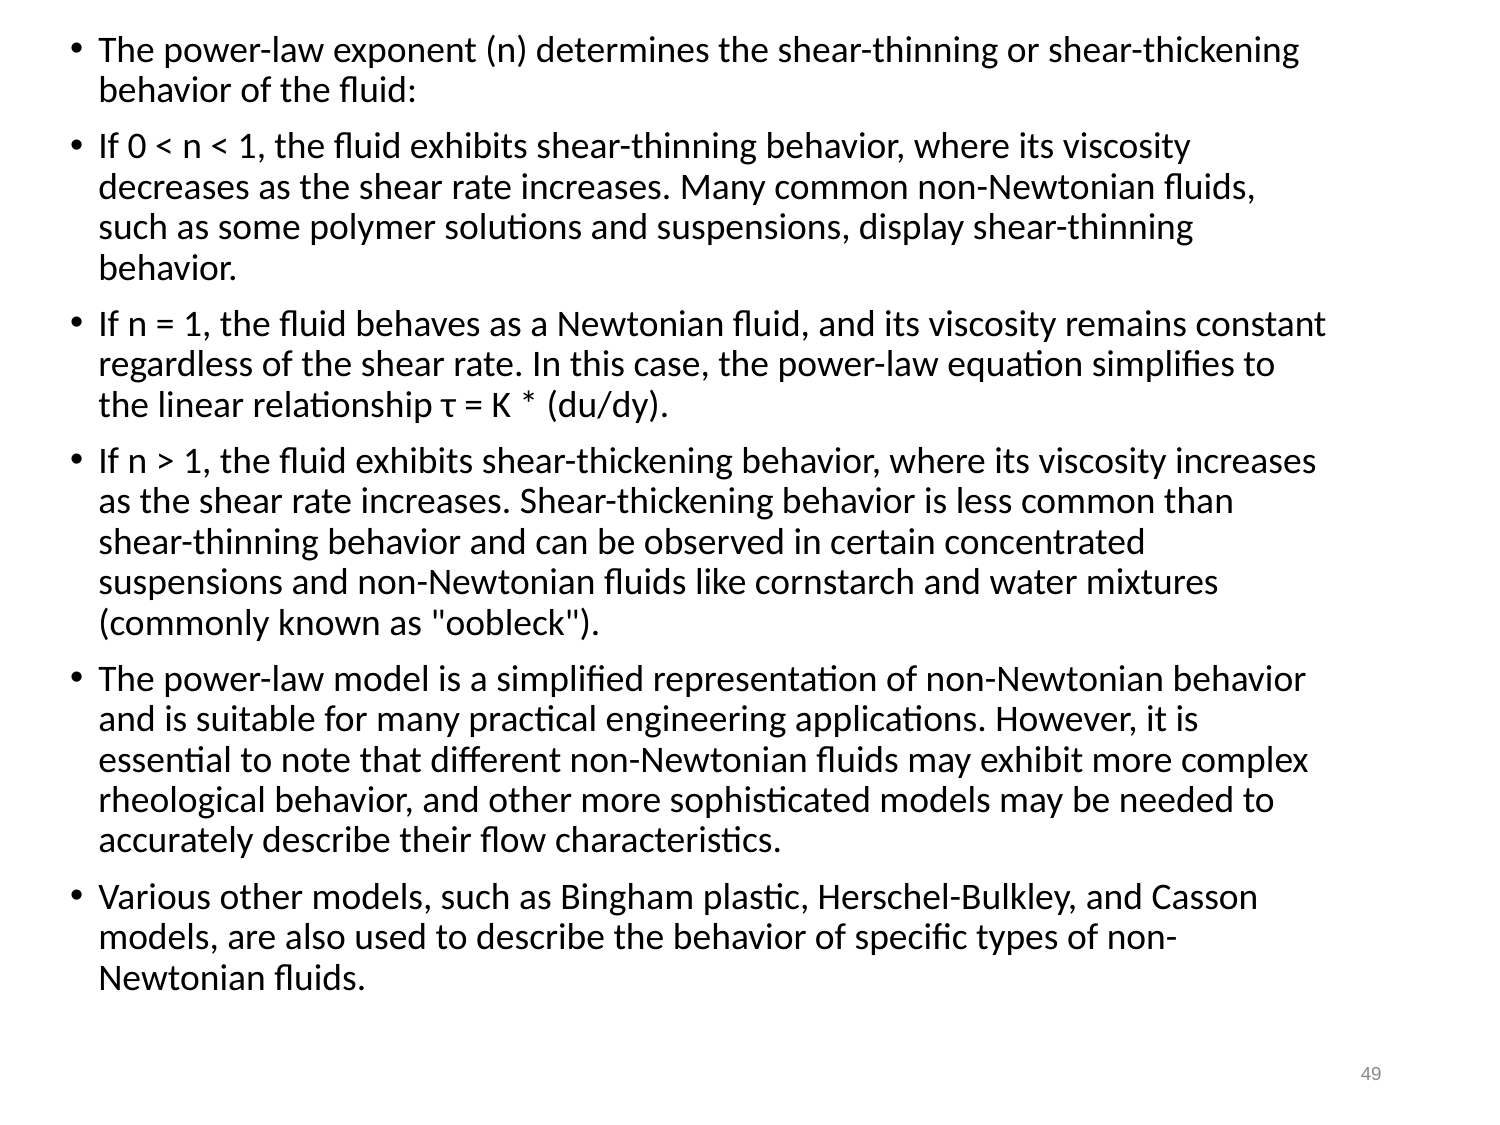

The power-law exponent (n) determines the shear-thinning or shear-thickening behavior of the fluid:
If 0 < n < 1, the fluid exhibits shear-thinning behavior, where its viscosity decreases as the shear rate increases. Many common non-Newtonian fluids, such as some polymer solutions and suspensions, display shear-thinning behavior.
If n = 1, the fluid behaves as a Newtonian fluid, and its viscosity remains constant regardless of the shear rate. In this case, the power-law equation simplifies to the linear relationship τ = K * (du/dy).
If n > 1, the fluid exhibits shear-thickening behavior, where its viscosity increases as the shear rate increases. Shear-thickening behavior is less common than shear-thinning behavior and can be observed in certain concentrated suspensions and non-Newtonian fluids like cornstarch and water mixtures (commonly known as "oobleck").
The power-law model is a simplified representation of non-Newtonian behavior and is suitable for many practical engineering applications. However, it is essential to note that different non-Newtonian fluids may exhibit more complex rheological behavior, and other more sophisticated models may be needed to accurately describe their flow characteristics.
Various other models, such as Bingham plastic, Herschel-Bulkley, and Casson models, are also used to describe the behavior of specific types of non-Newtonian fluids.
49